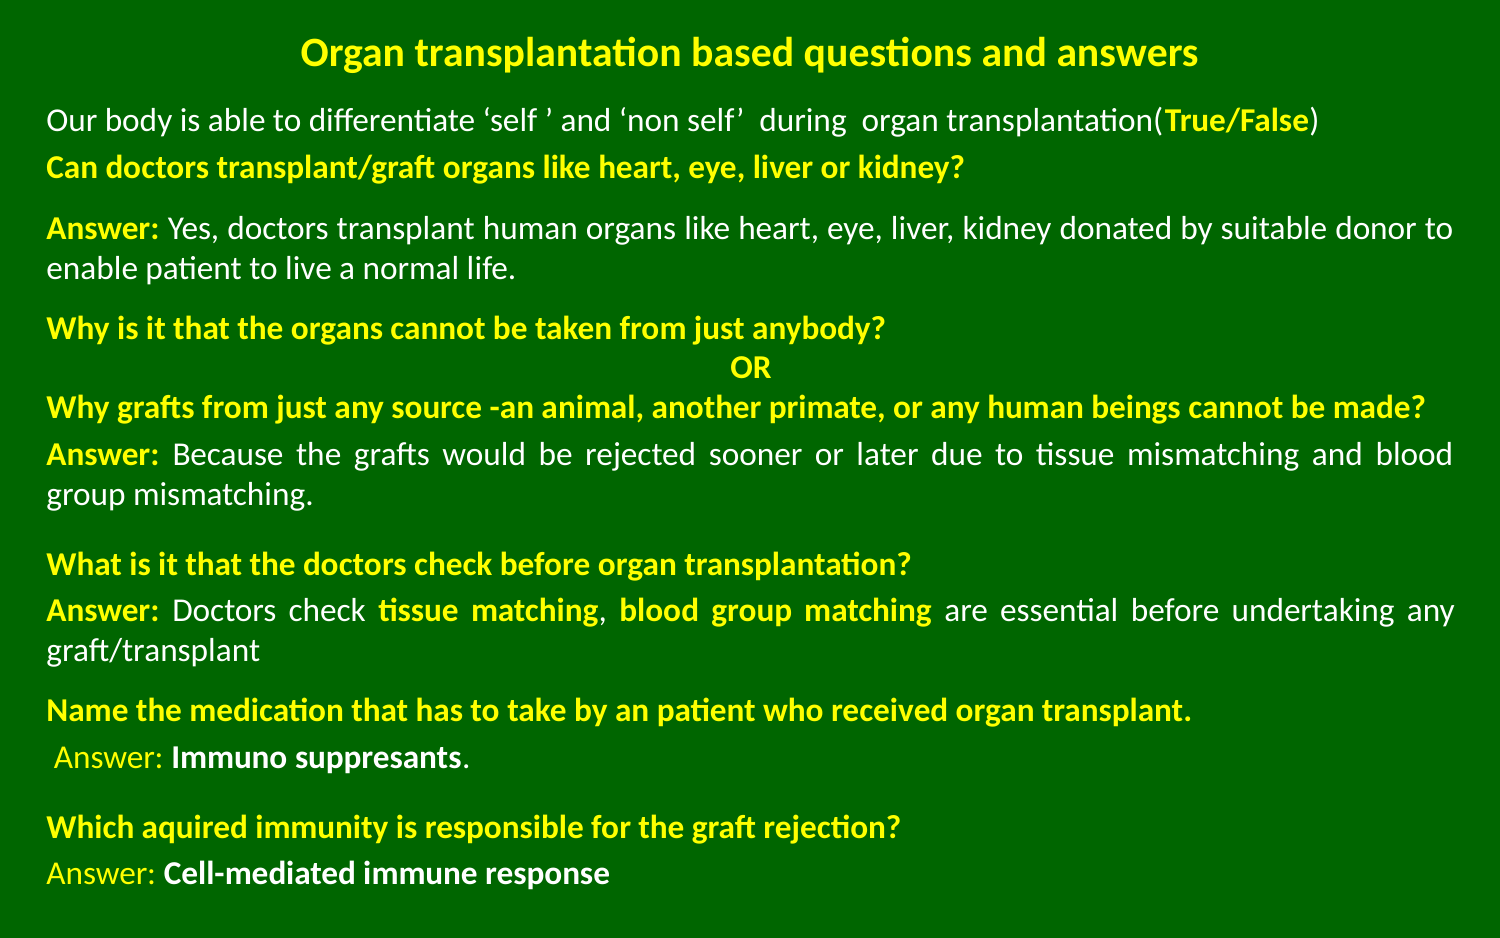

# Organ transplantation based questions and answers
Our body is able to differentiate ‘self ’ and ‘non self’  during  organ transplantation(True/False)
Can doctors transplant/graft organs like heart, eye, liver or kidney?

Answer: Yes, doctors transplant human organs like heart, eye, liver, kidney donated by suitable donor to enable patient to live a normal life.

Why is it that the organs cannot be taken from just anybody?
OR
Why grafts from just any source -an animal, another primate, or any human beings cannot be made?
Answer: Because the grafts would be rejected sooner or later due to tissue mismatching and blood group mismatching.

What is it that the doctors check before organ transplantation?
Answer: Doctors check tissue matching, blood group matching are essential before undertaking any graft/transplant

Name the medication that has to take by an patient who received organ transplant.
 Answer: Immuno suppresants.

Which aquired immunity is responsible for the graft rejection?
Answer: Cell-mediated immune response